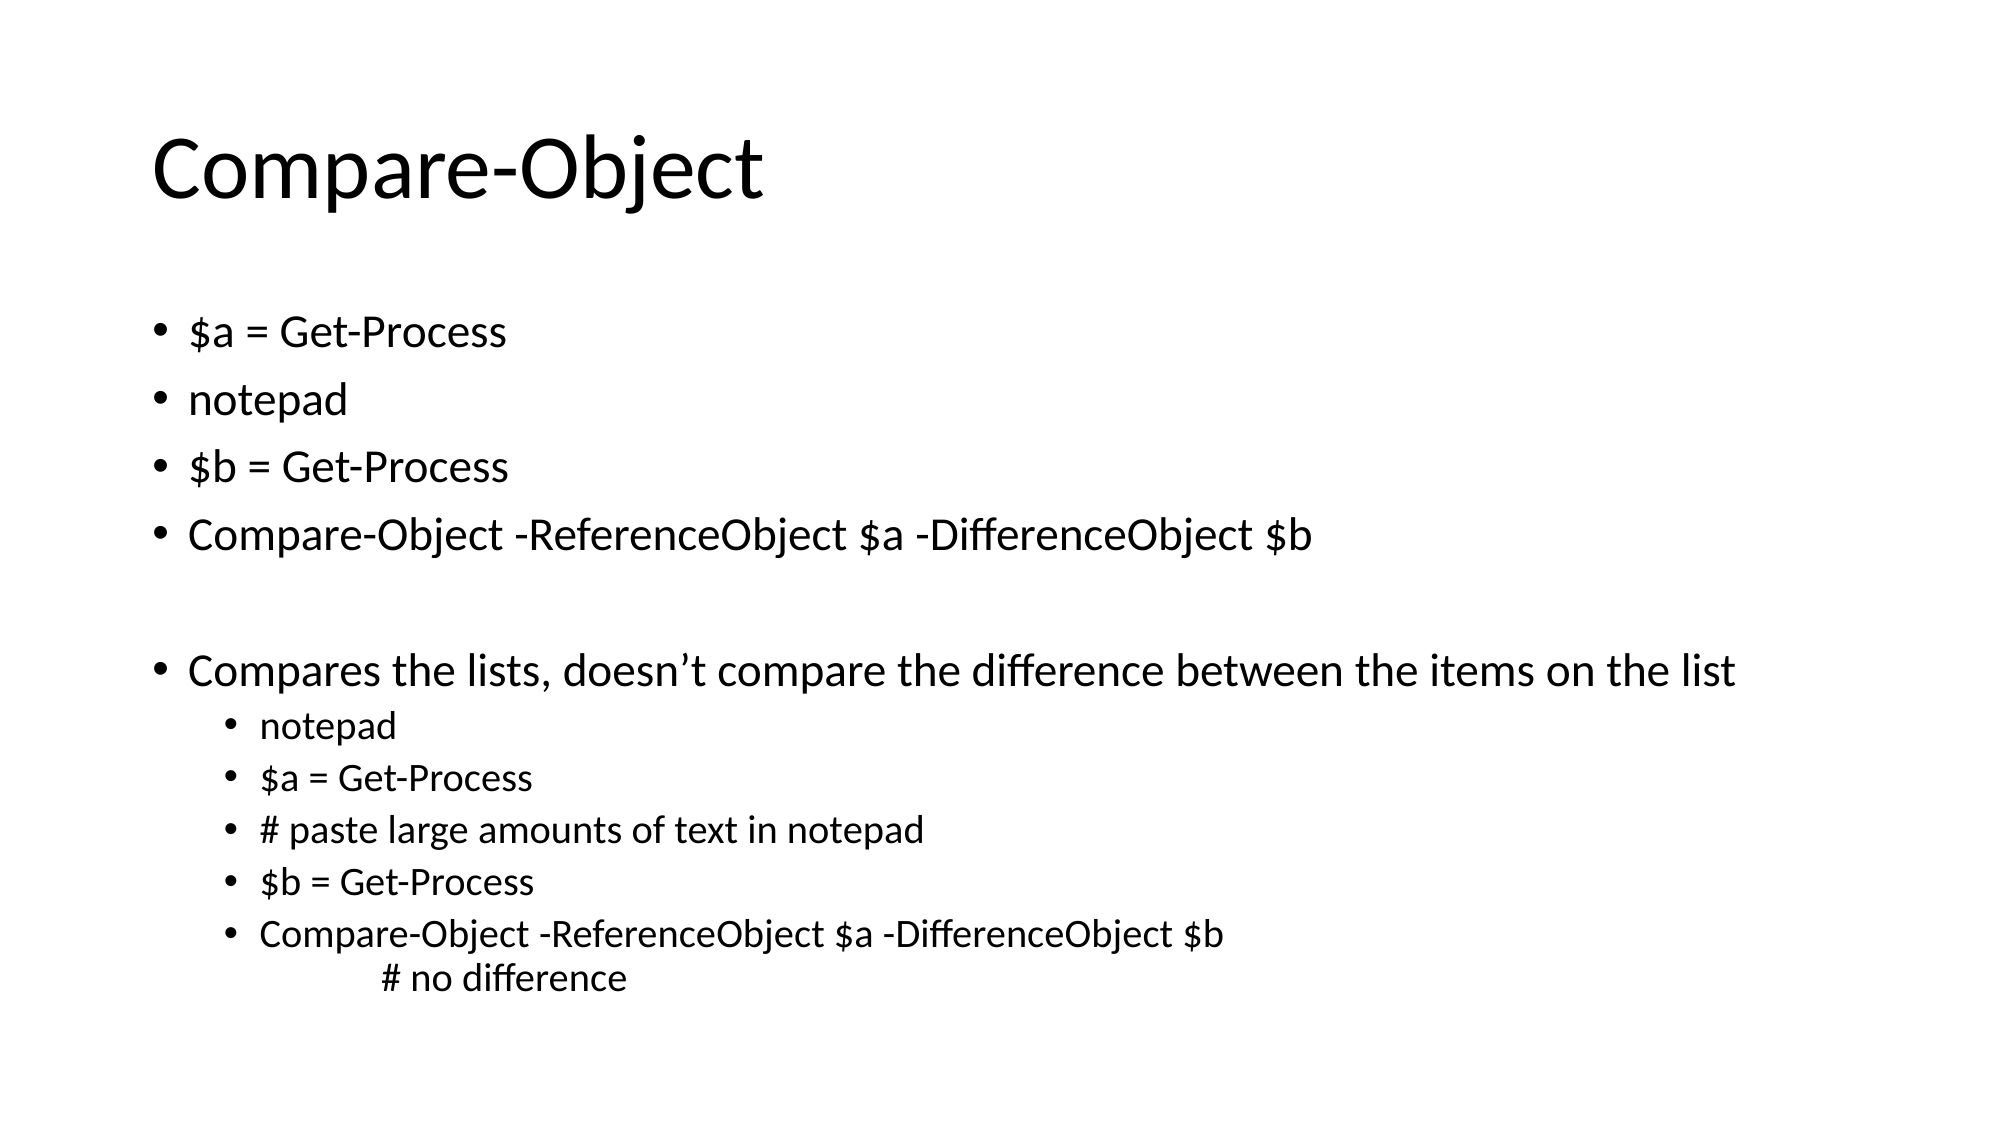

# Compare-Object
$a = Get-Process
notepad
$b = Get-Process
Compare-Object -ReferenceObject $a -DifferenceObject $b

Compares the lists, doesn’t compare the difference between the items on the list
notepad
$a = Get-Process
# paste large amounts of text in notepad
$b = Get-Process
Compare-Object -ReferenceObject $a -DifferenceObject $b
						# no difference